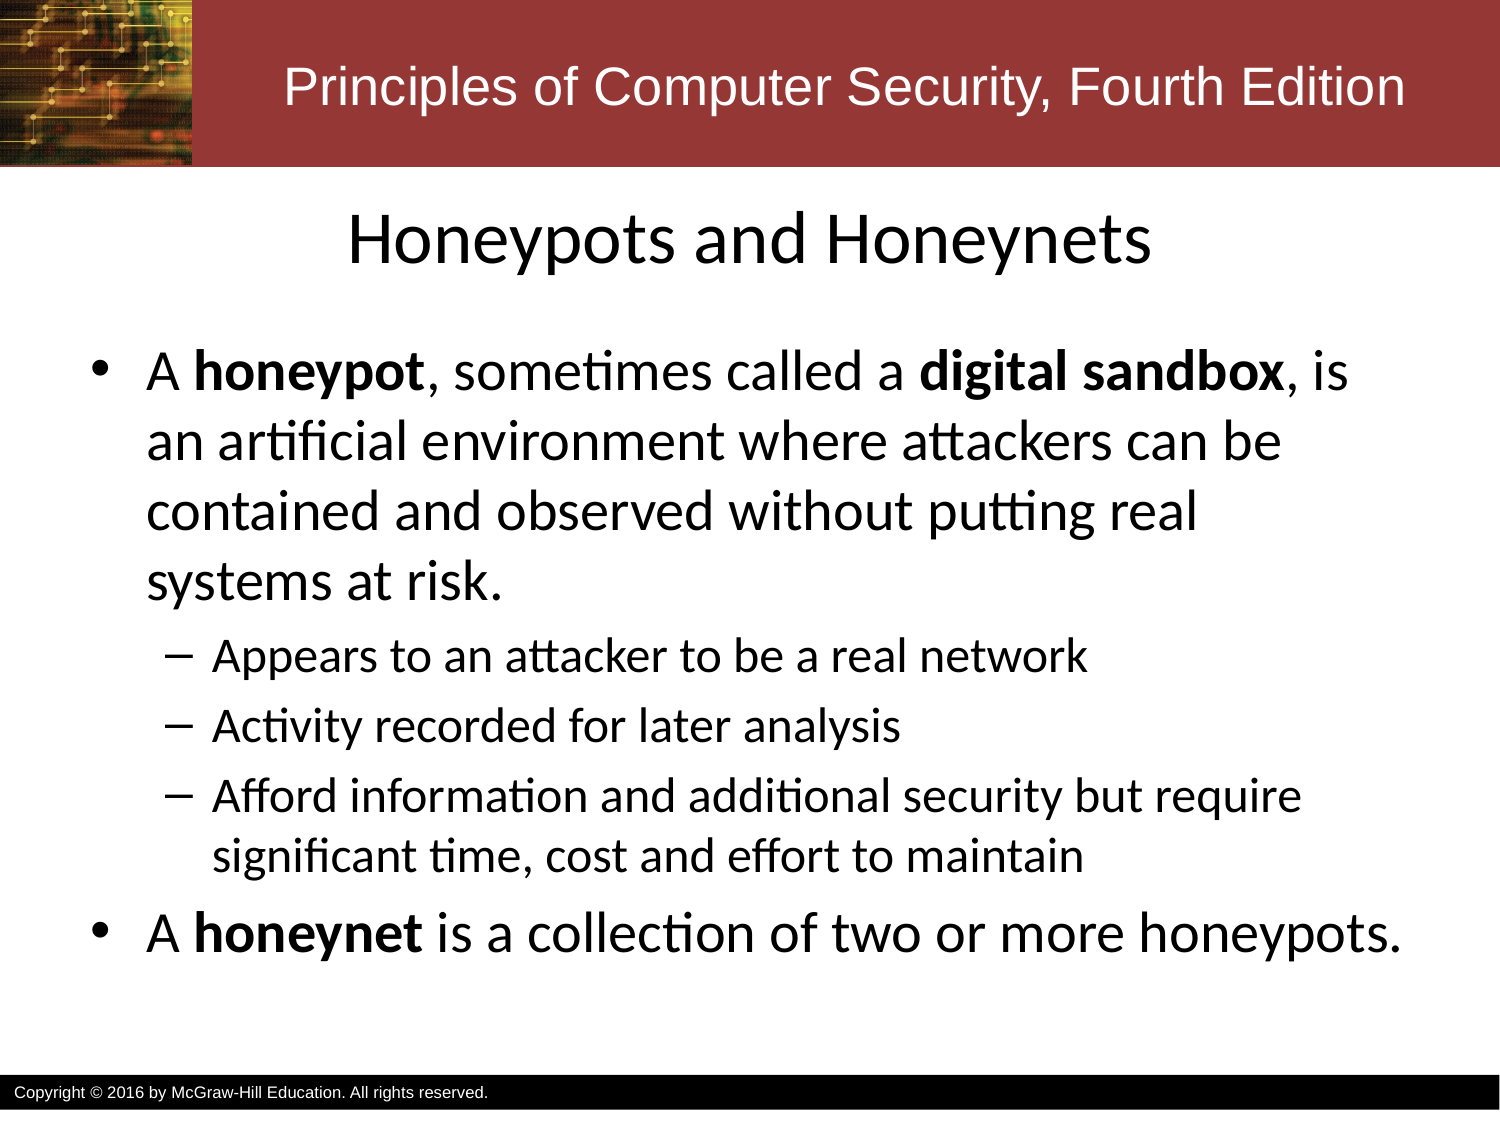

# Honeypots and Honeynets
A honeypot, sometimes called a digital sandbox, is an artificial environment where attackers can be contained and observed without putting real
systems at risk.
Appears to an attacker to be a real network
Activity recorded for later analysis
Afford information and additional security but require significant time, cost and effort to maintain
A honeynet is a collection of two or more honeypots.